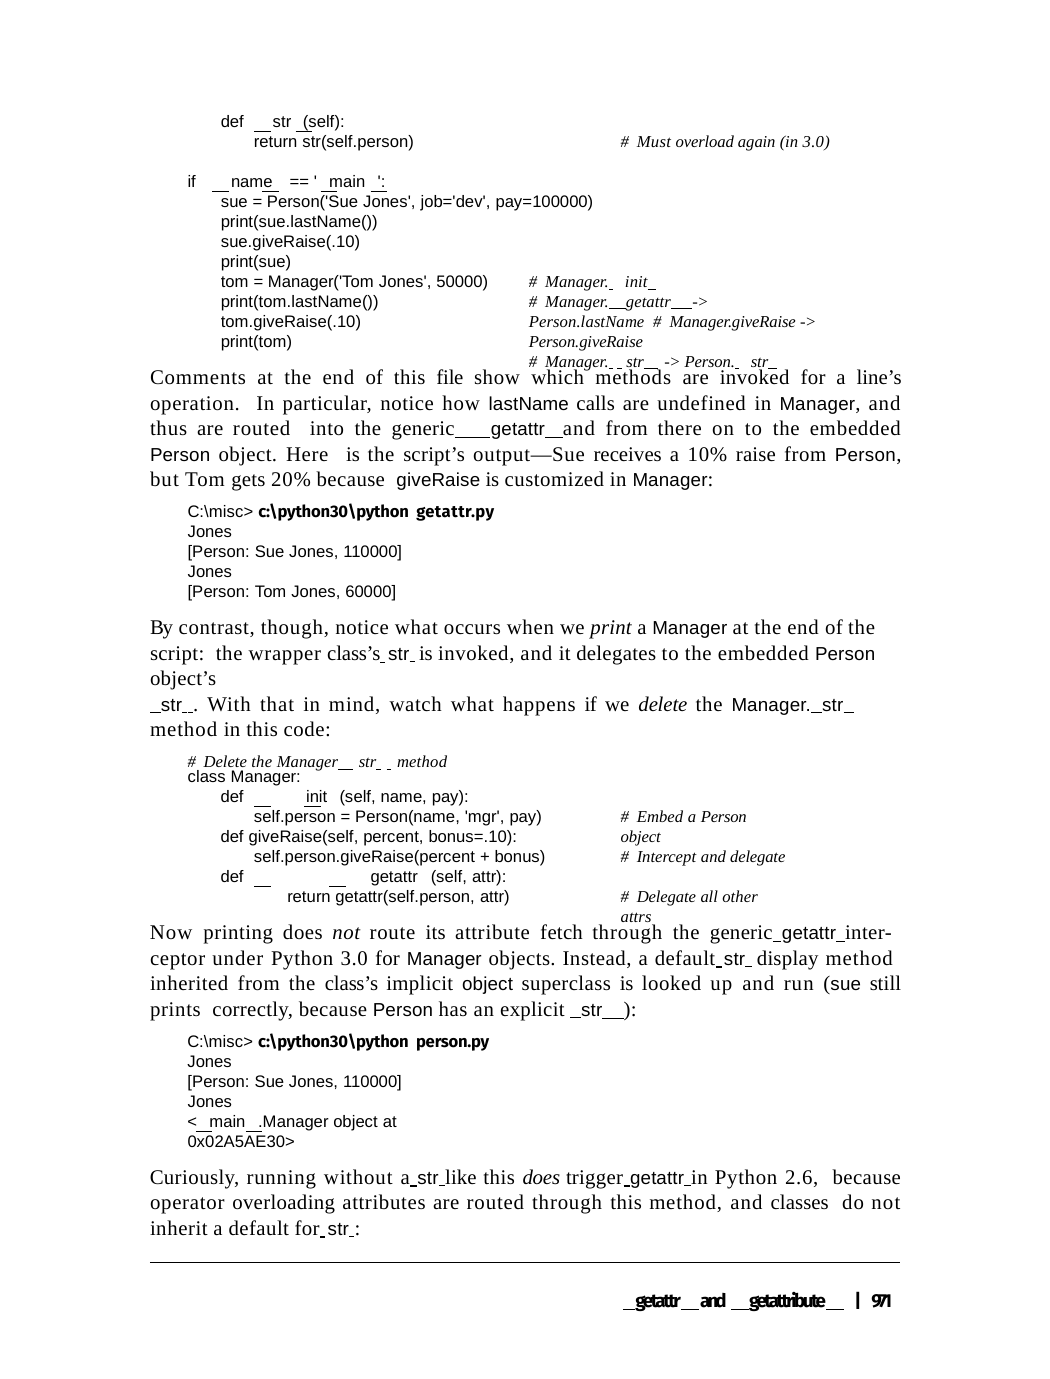

def	str (self):
return str(self.person)
# Must overload again (in 3.0)

if	name	== ' main ':
sue = Person('Sue Jones', job='dev', pay=100000)  print(sue.lastName())
sue.giveRaise(.10)  print(sue)

tom = Manager('Tom Jones', 50000)  print(tom.lastName())  tom.giveRaise(.10)
print(tom)
# Manager. init
# Manager.    getattr     -> Person.lastName  # Manager.giveRaise -> Person.giveRaise
# Manager.  str  -> Person. str
Comments at the end of this file show which methods are invoked for a line’s operation.  In particular, notice how lastName calls are undefined in Manager, and thus are routed  into the generic    getattr  and from there on to the embedded Person object. Here  is the script’s output—Sue receives a 10% raise from Person, but Tom gets 20% because  giveRaise is customized in Manager:
C:\misc> c:\python30\python getattr.py
Jones
[Person: Sue Jones, 110000]
Jones
[Person: Tom Jones, 60000]
By contrast, though, notice what occurs when we print a Manager at the end of the script:  the wrapper class’s str is invoked, and it delegates to the embedded Person object’s
  str  . With that in mind, watch what happens if we delete the Manager.  str
method in this code:
# Delete the Manager  str  method
class Manager:
def	init (self, name, pay):
self.person = Person(name, 'mgr', pay)  def giveRaise(self, percent, bonus=.10):
self.person.giveRaise(percent + bonus)  def	getattr (self, attr):
return getattr(self.person, attr)
# Embed a Person object

# Intercept and delegate
# Delegate all other attrs

Now printing does not route its attribute fetch through the generic getattr inter-  ceptor under Python 3.0 for Manager objects. Instead, a default str display method  inherited from the class’s implicit object superclass is looked up and run (sue still prints  correctly, because Person has an explicit   str    ):
C:\misc> c:\python30\python person.py
Jones
[Person: Sue Jones, 110000]  Jones
< main .Manager object at 0x02A5AE30>
Curiously, running without a str like this does trigger getattr in Python 2.6,  because operator overloading attributes are routed through this method, and classes  do not inherit a default for str :

    getattr    and     getattribute      |  971